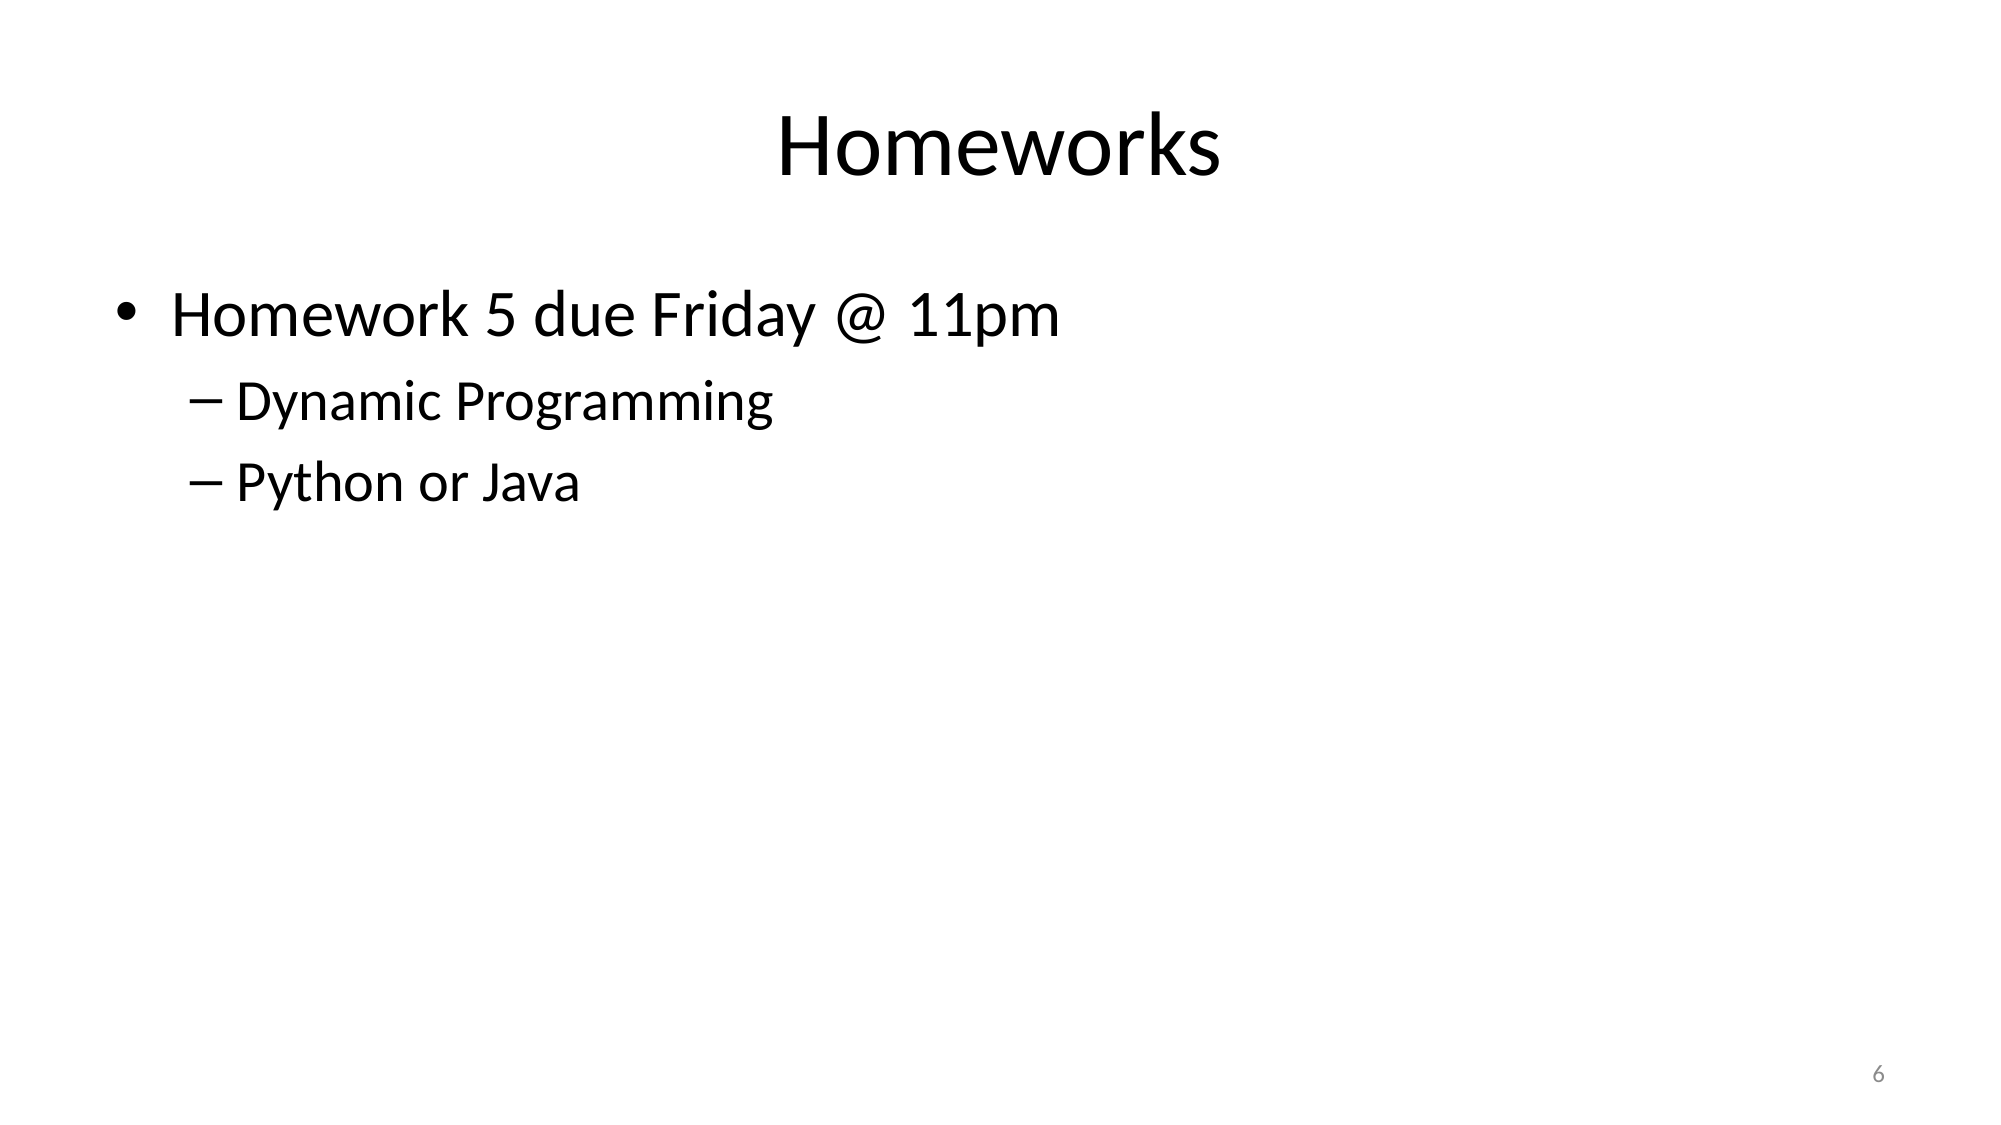

# Homeworks
Homework 5 due Friday @ 11pm
Dynamic Programming
Python or Java
6